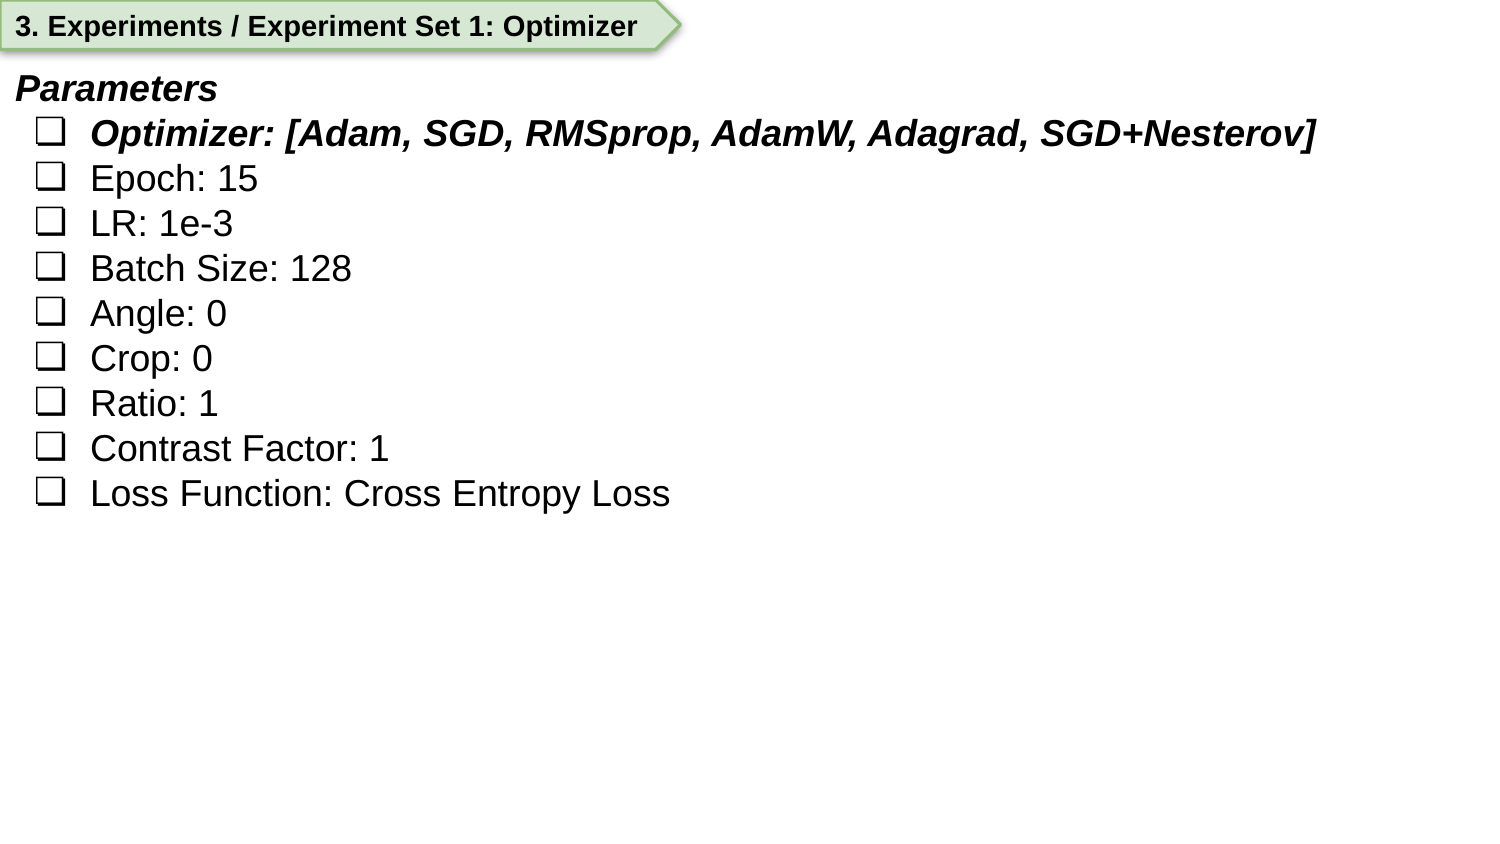

3. Experiments / Experiment Set 1: Optimizer
Parameters
Optimizer: [Adam, SGD, RMSprop, AdamW, Adagrad, SGD+Nesterov]
Epoch: 15
LR: 1e-3
Batch Size: 128
Angle: 0
Crop: 0
Ratio: 1
Contrast Factor: 1
Loss Function: Cross Entropy Loss